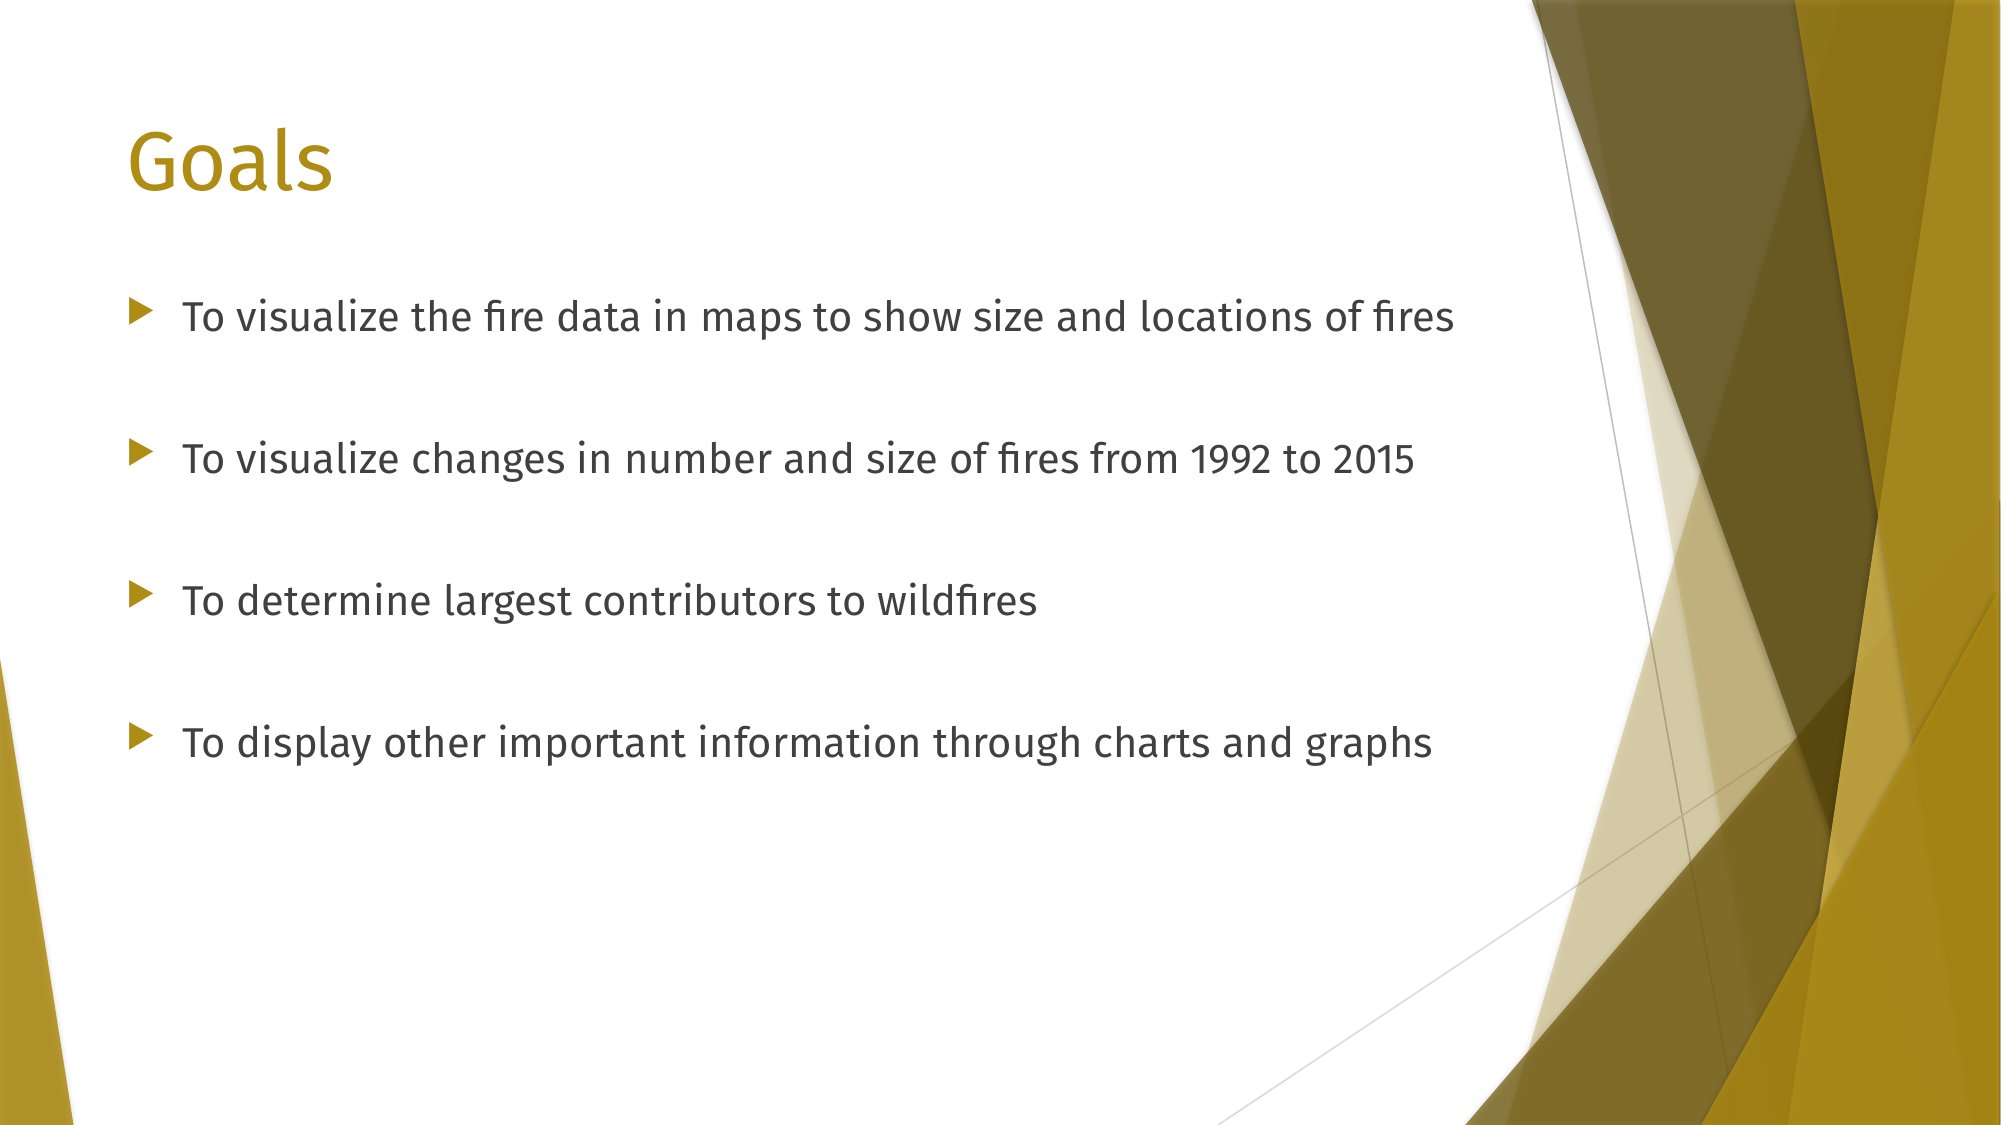

# Goals
To visualize the fire data in maps to show size and locations of fires

To visualize changes in number and size of fires from 1992 to 2015

To determine largest contributors to wildfires

To display other important information through charts and graphs